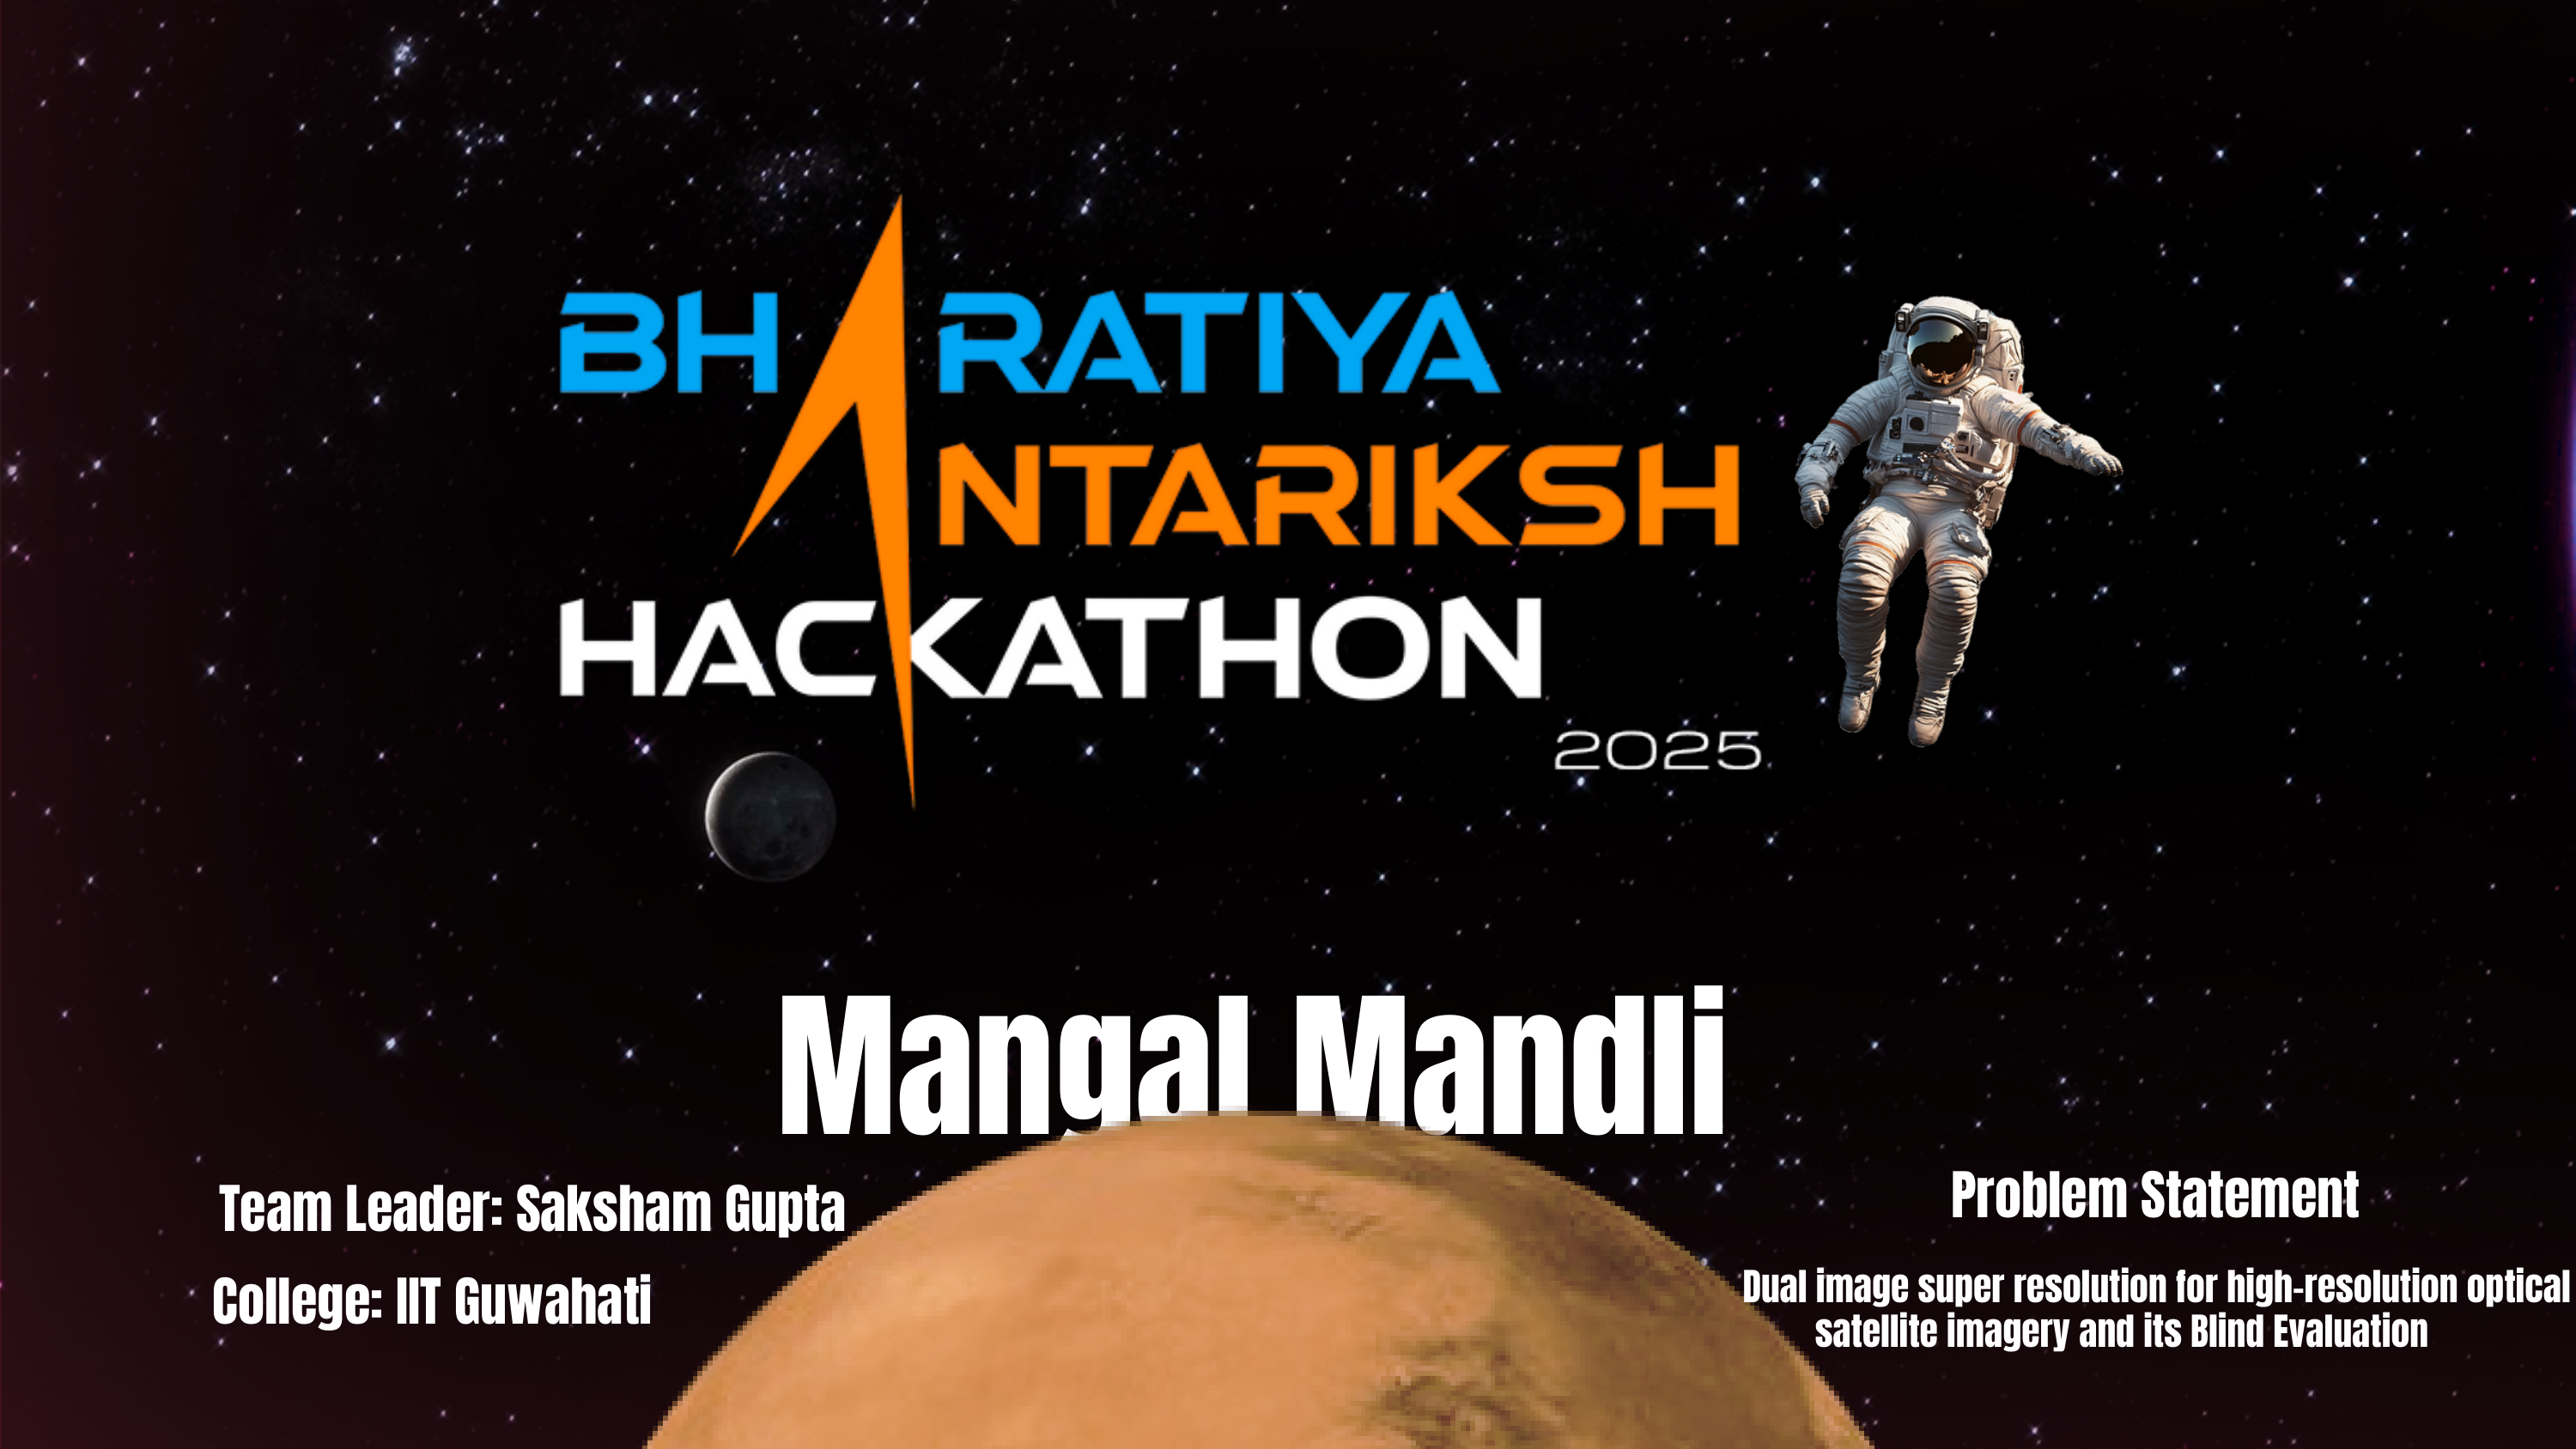

Mangal Mandli
Problem Statement
Team Leader: Saksham Gupta
       Dual image super resolution for high-resolution optical satellite imagery and its Blind Evaluation
College: IIT Guwahati